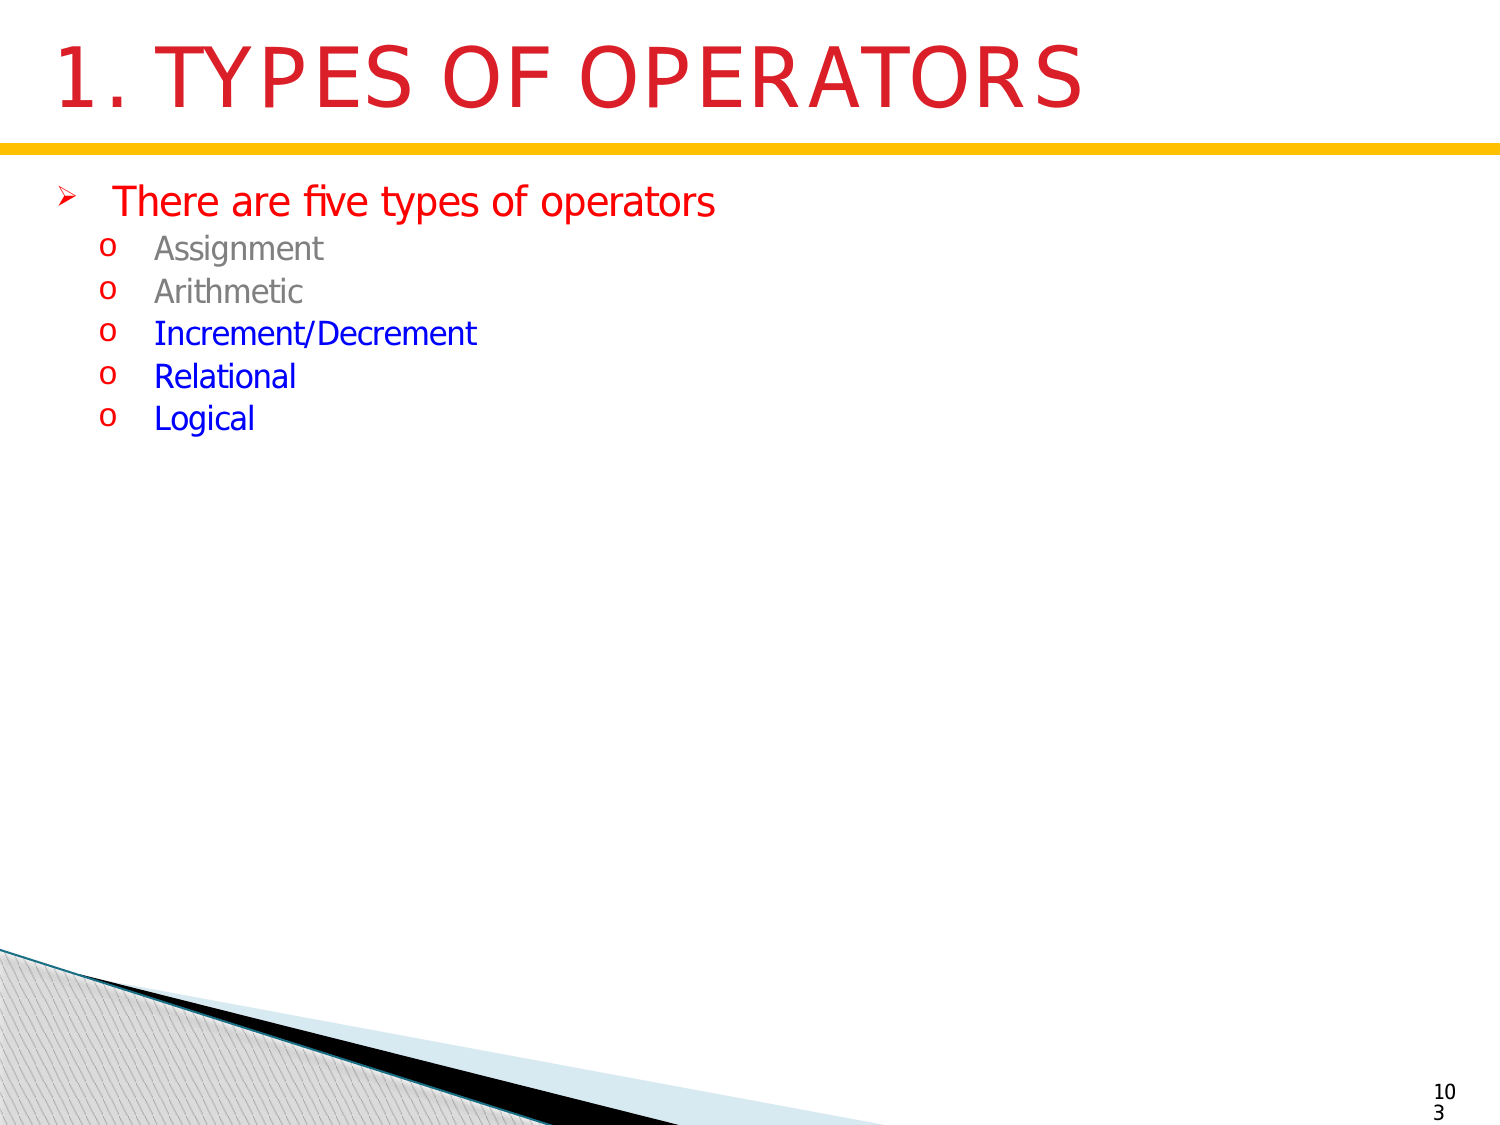

# 1. TYPES OF OPERATORS
There are five types of operators
Assignment
Arithmetic
Increment/Decrement
Relational
Logical

103